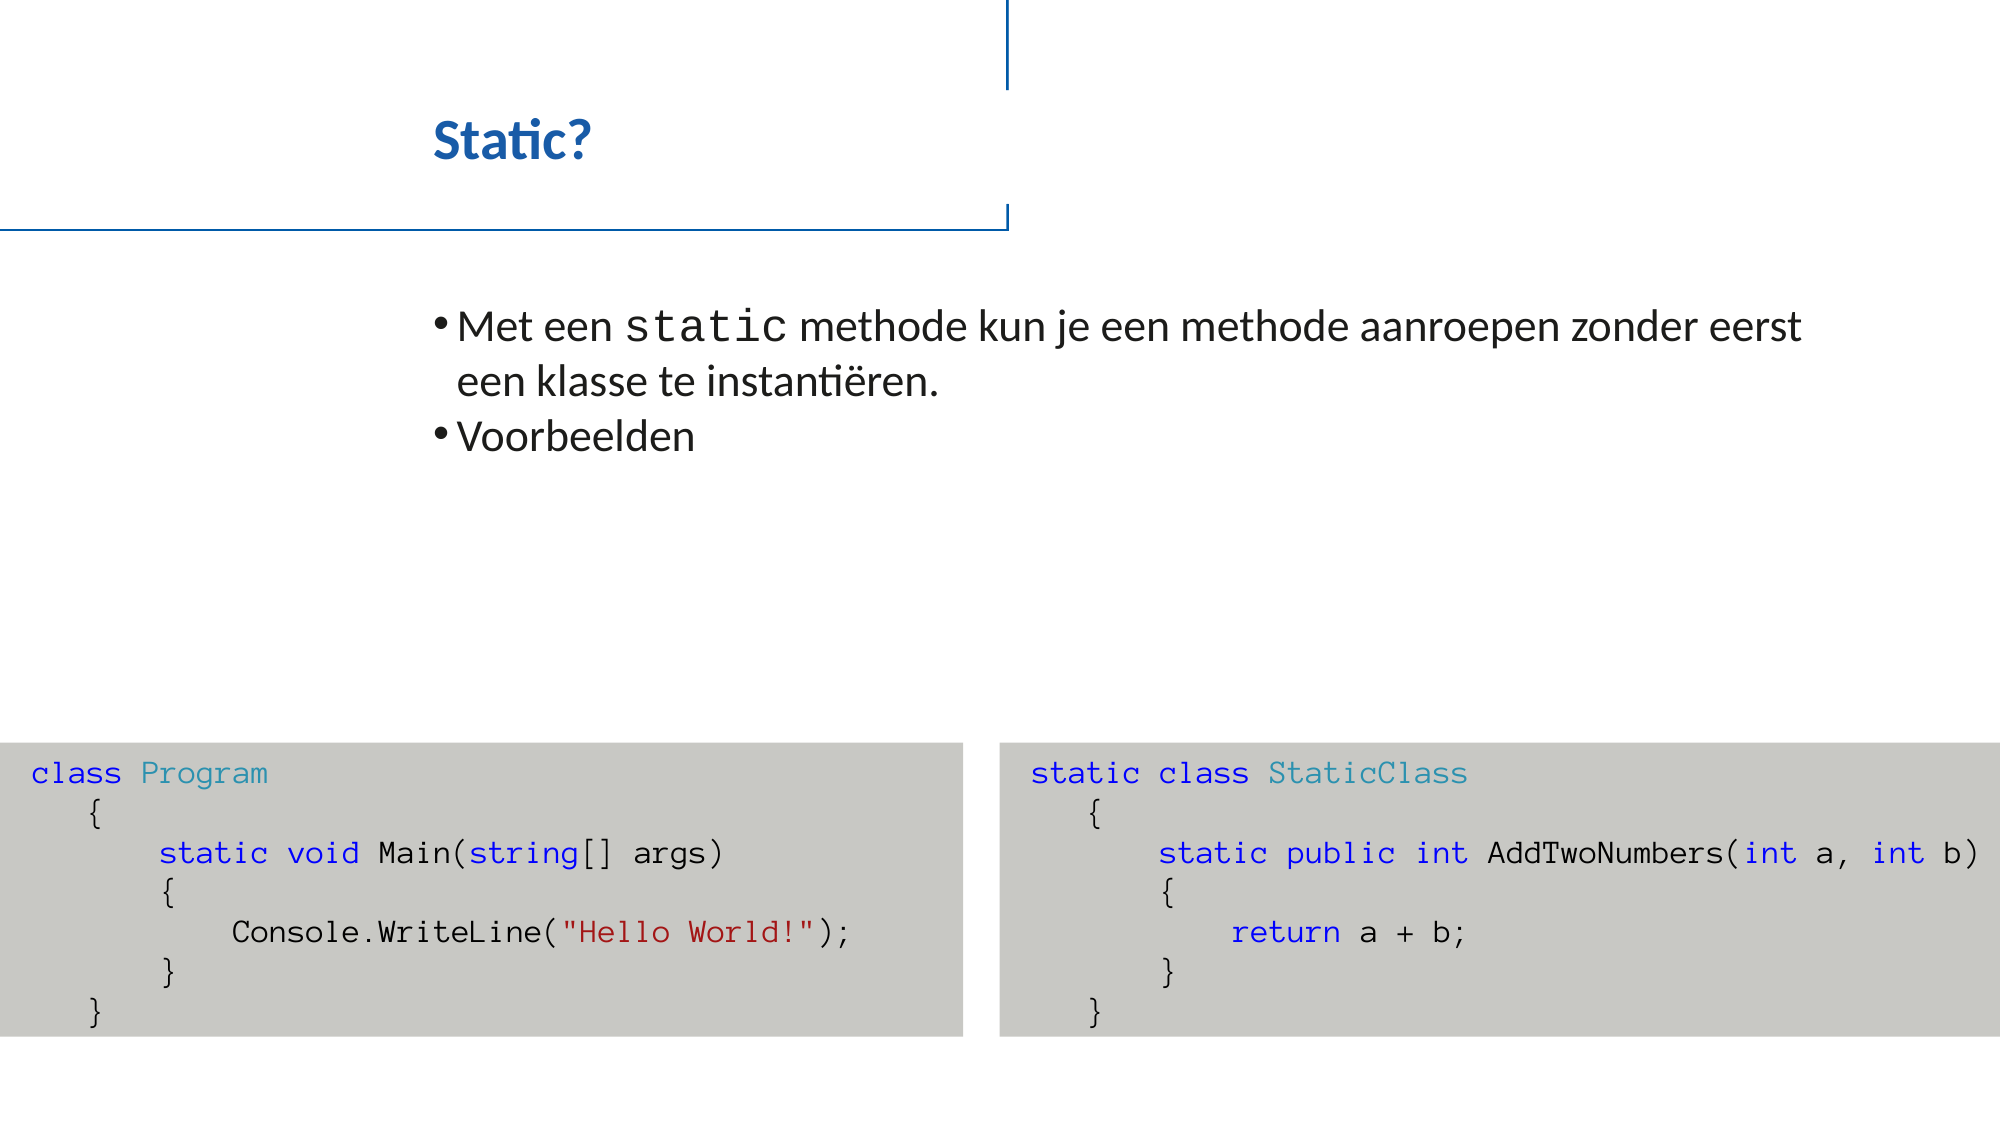

# Static?
Met een static methode kun je een methode aanroepen zonder eerst een klasse te instantiëren.
Voorbeelden

 class Program
    {
        static void Main(string[] args)
        {
            Console.WriteLine("Hello World!");
        }
    }
 static class StaticClass
    {
        static public int AddTwoNumbers(int a, int b)
        {
            return a + b;
        }
    }